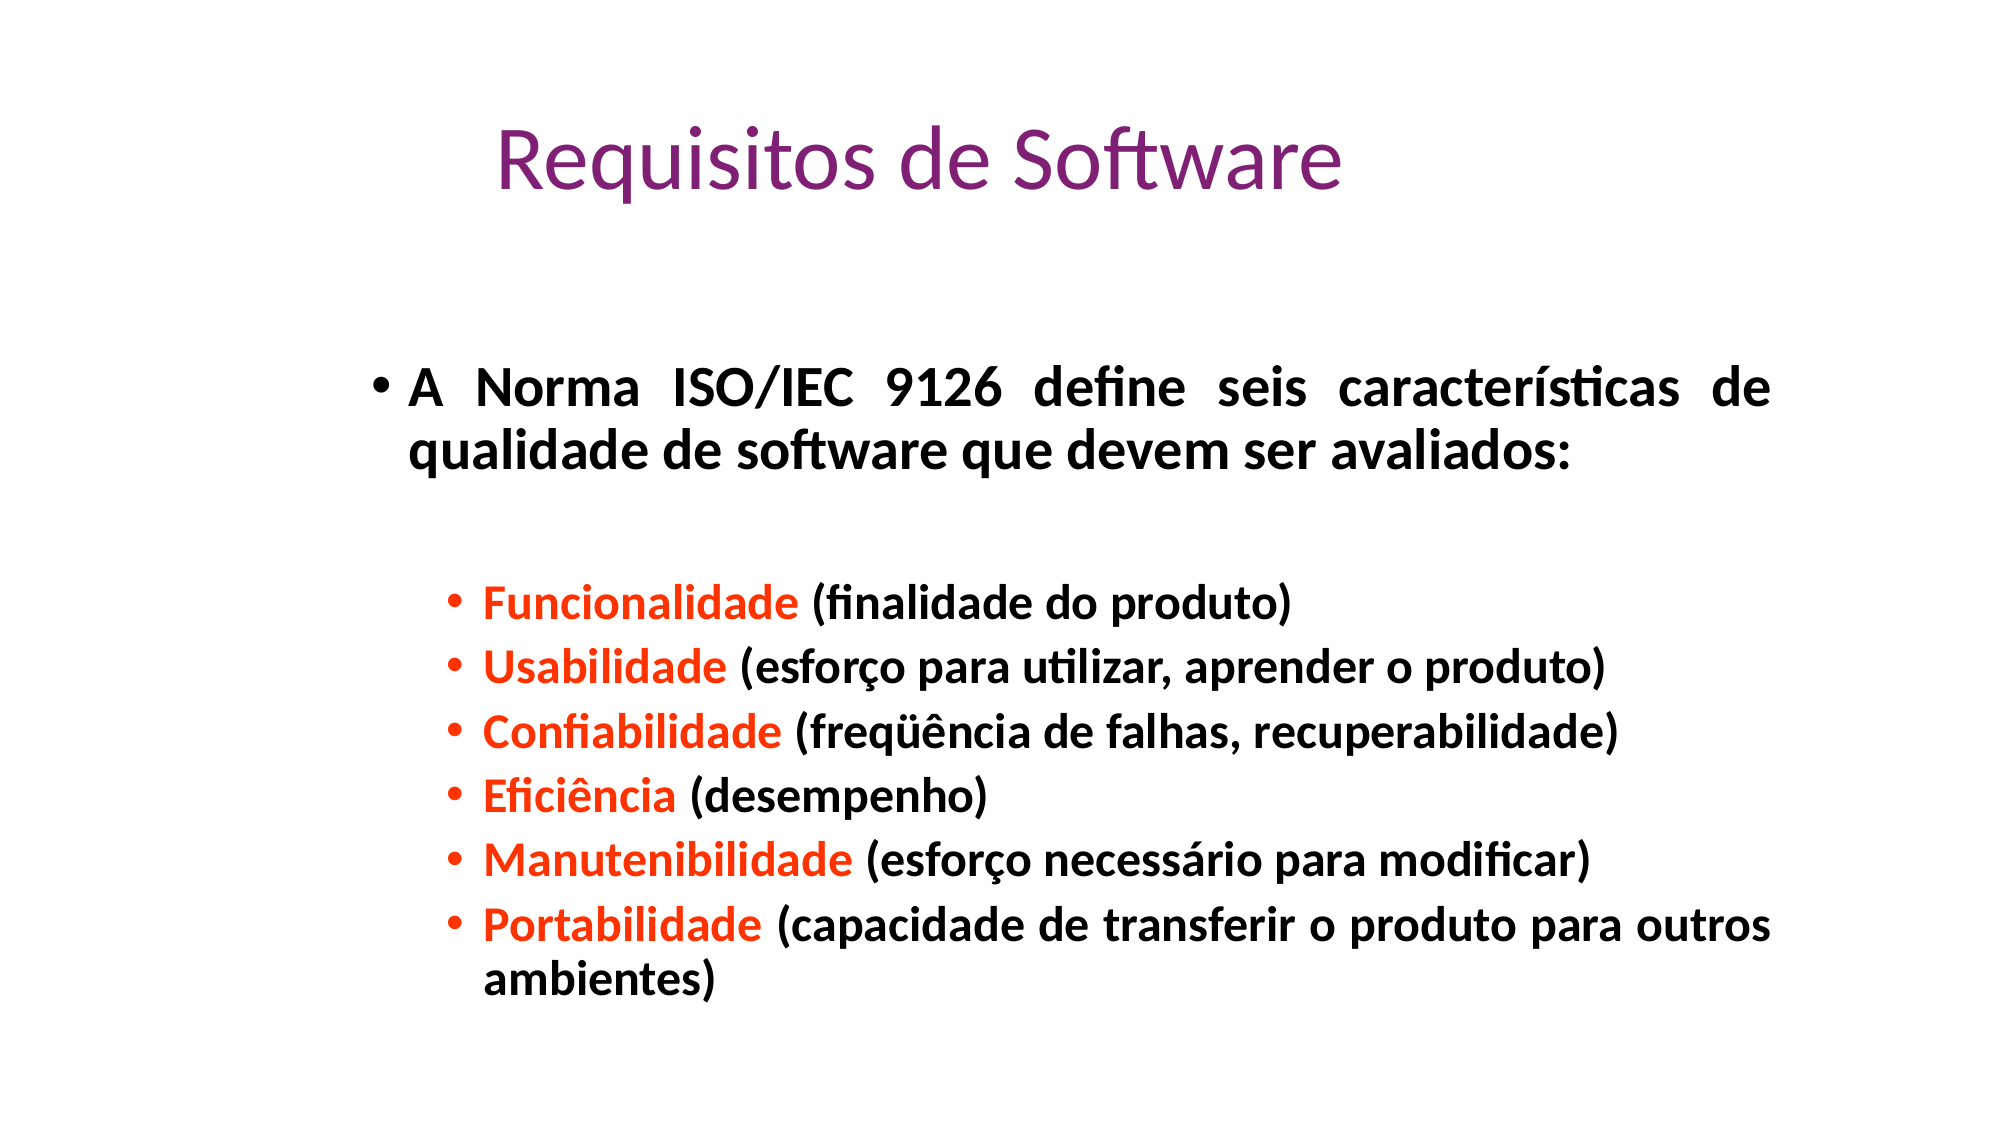

# Requisitos de Software
A Norma ISO/IEC 9126 define seis características de qualidade de software que devem ser avaliados:

Funcionalidade (finalidade do produto)
Usabilidade (esforço para utilizar, aprender o produto)
Confiabilidade (freqüência de falhas, recuperabilidade)
Eficiência (desempenho)
Manutenibilidade (esforço necessário para modificar)
Portabilidade (capacidade de transferir o produto para outros ambientes)